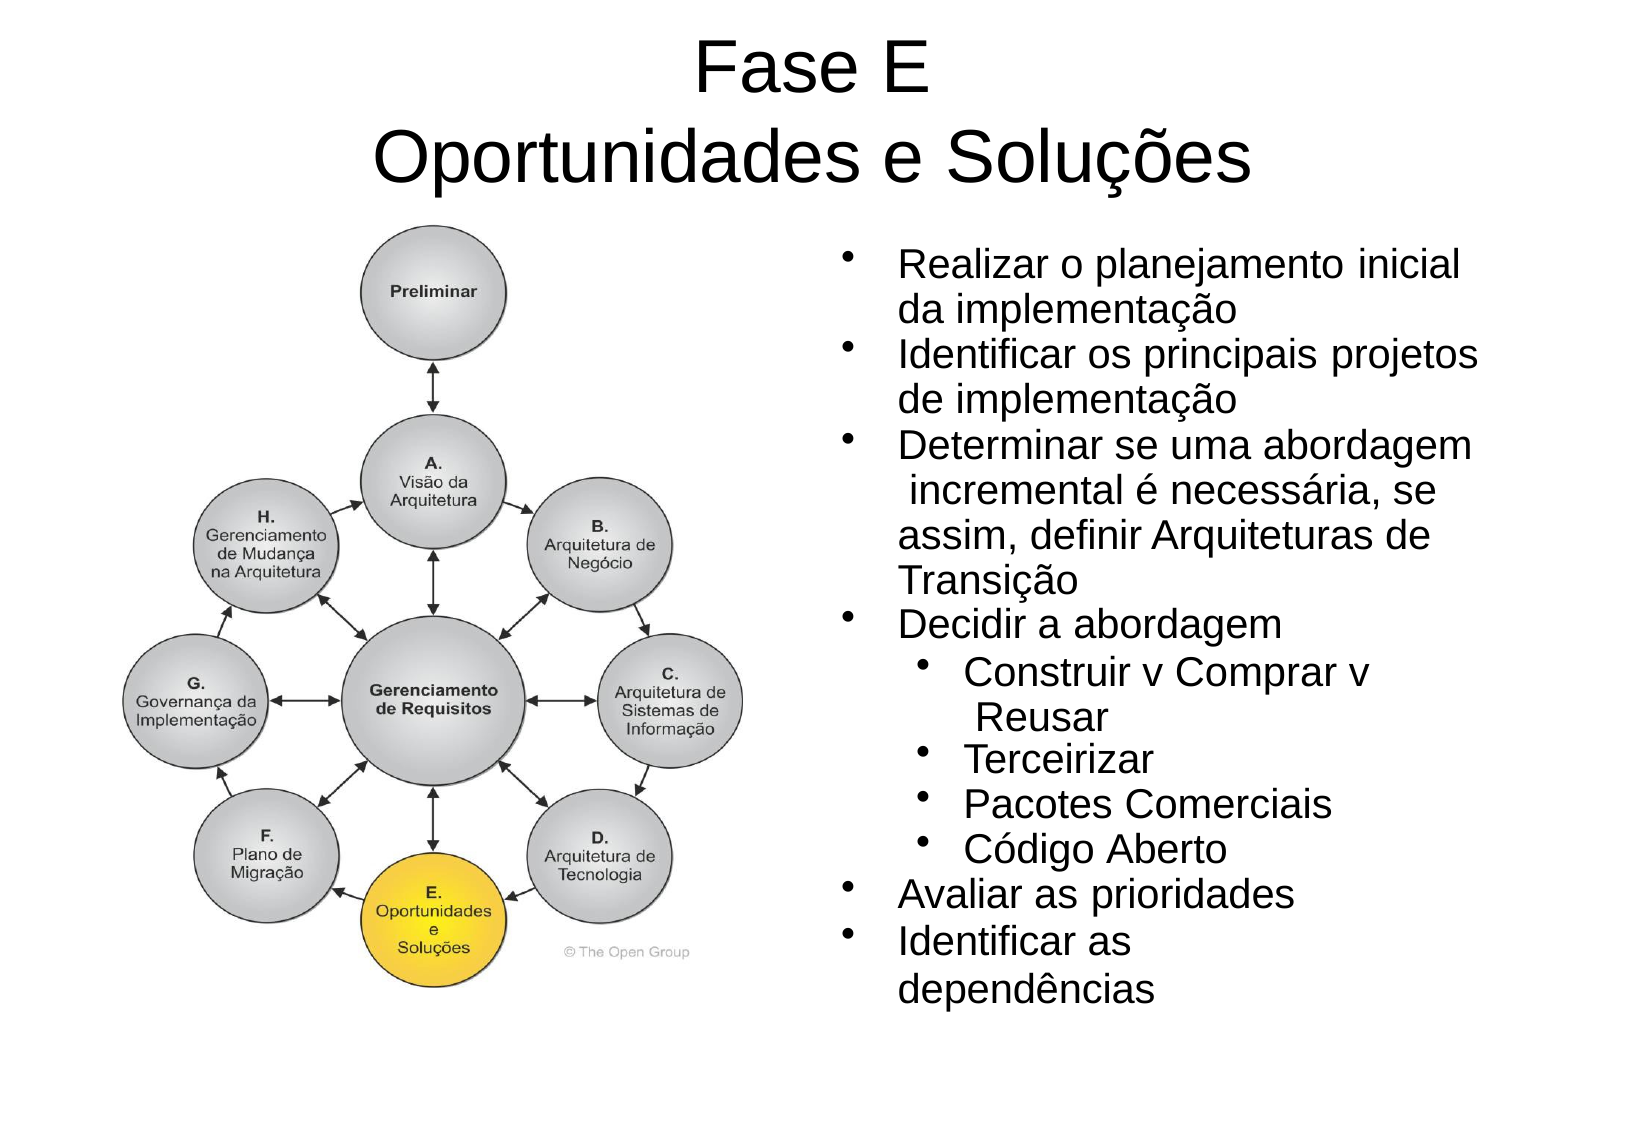

# Fase E
Oportunidades e Soluções

Realizar o planejamento inicial
da implementação
Identificar os principais projetos
de implementação
Determinar se uma abordagem  incremental é necessária, se  assim, definir Arquiteturas de  Transição
Decidir a abordagem
Construir v Comprar v  Reusar
Terceirizar
Pacotes Comerciais
Código Aberto
Avaliar as prioridades
Identificar as dependências